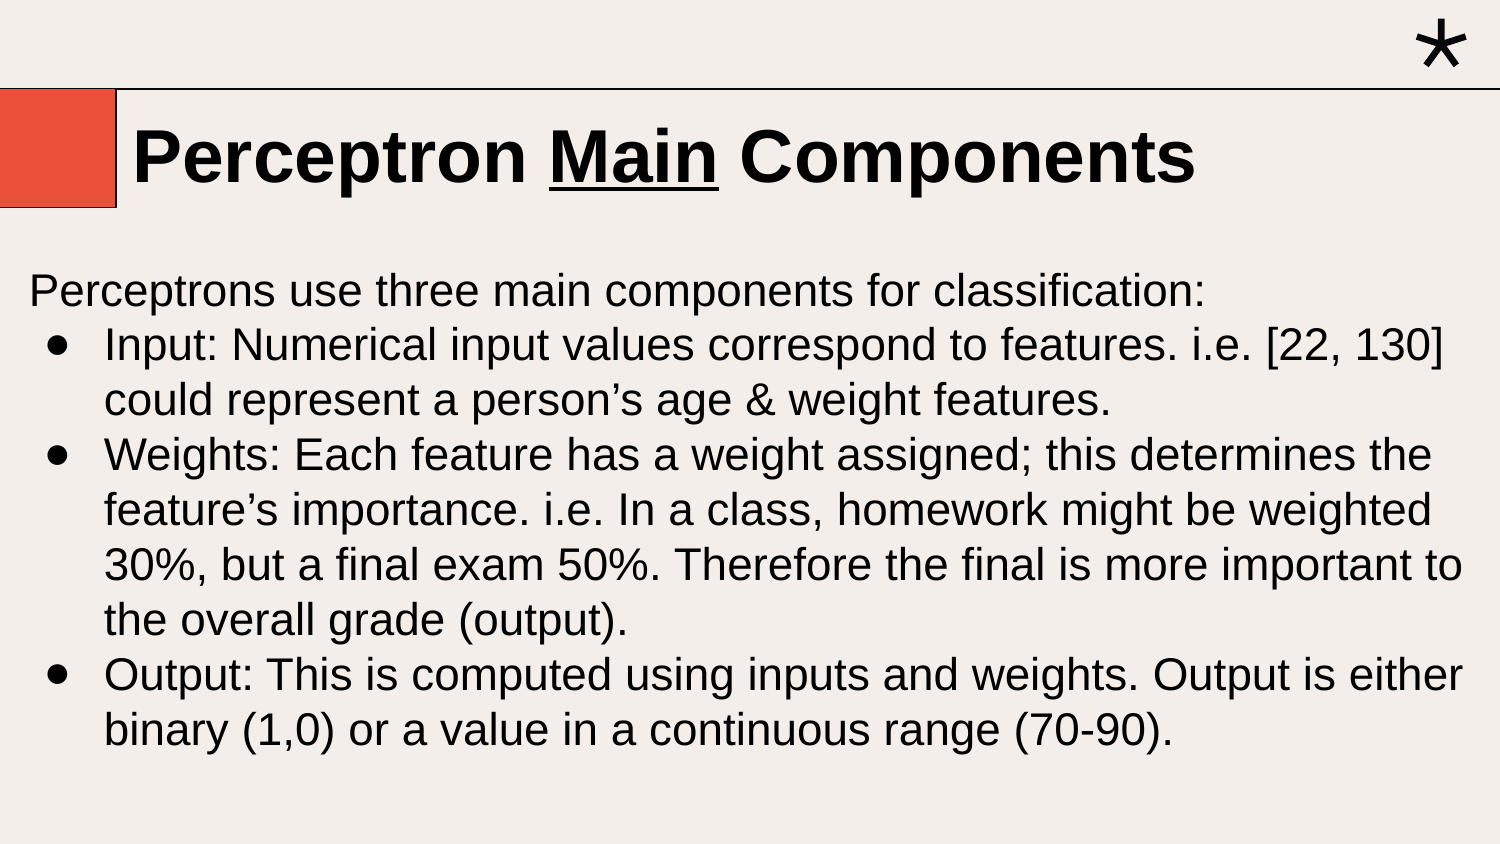

# Perceptron Main Components
Perceptrons use three main components for classification:
Input: Numerical input values correspond to features. i.e. [22, 130] could represent a person’s age & weight features.
Weights: Each feature has a weight assigned; this determines the feature’s importance. i.e. In a class, homework might be weighted 30%, but a final exam 50%. Therefore the final is more important to the overall grade (output).
Output: This is computed using inputs and weights. Output is either binary (1,0) or a value in a continuous range (70-90).